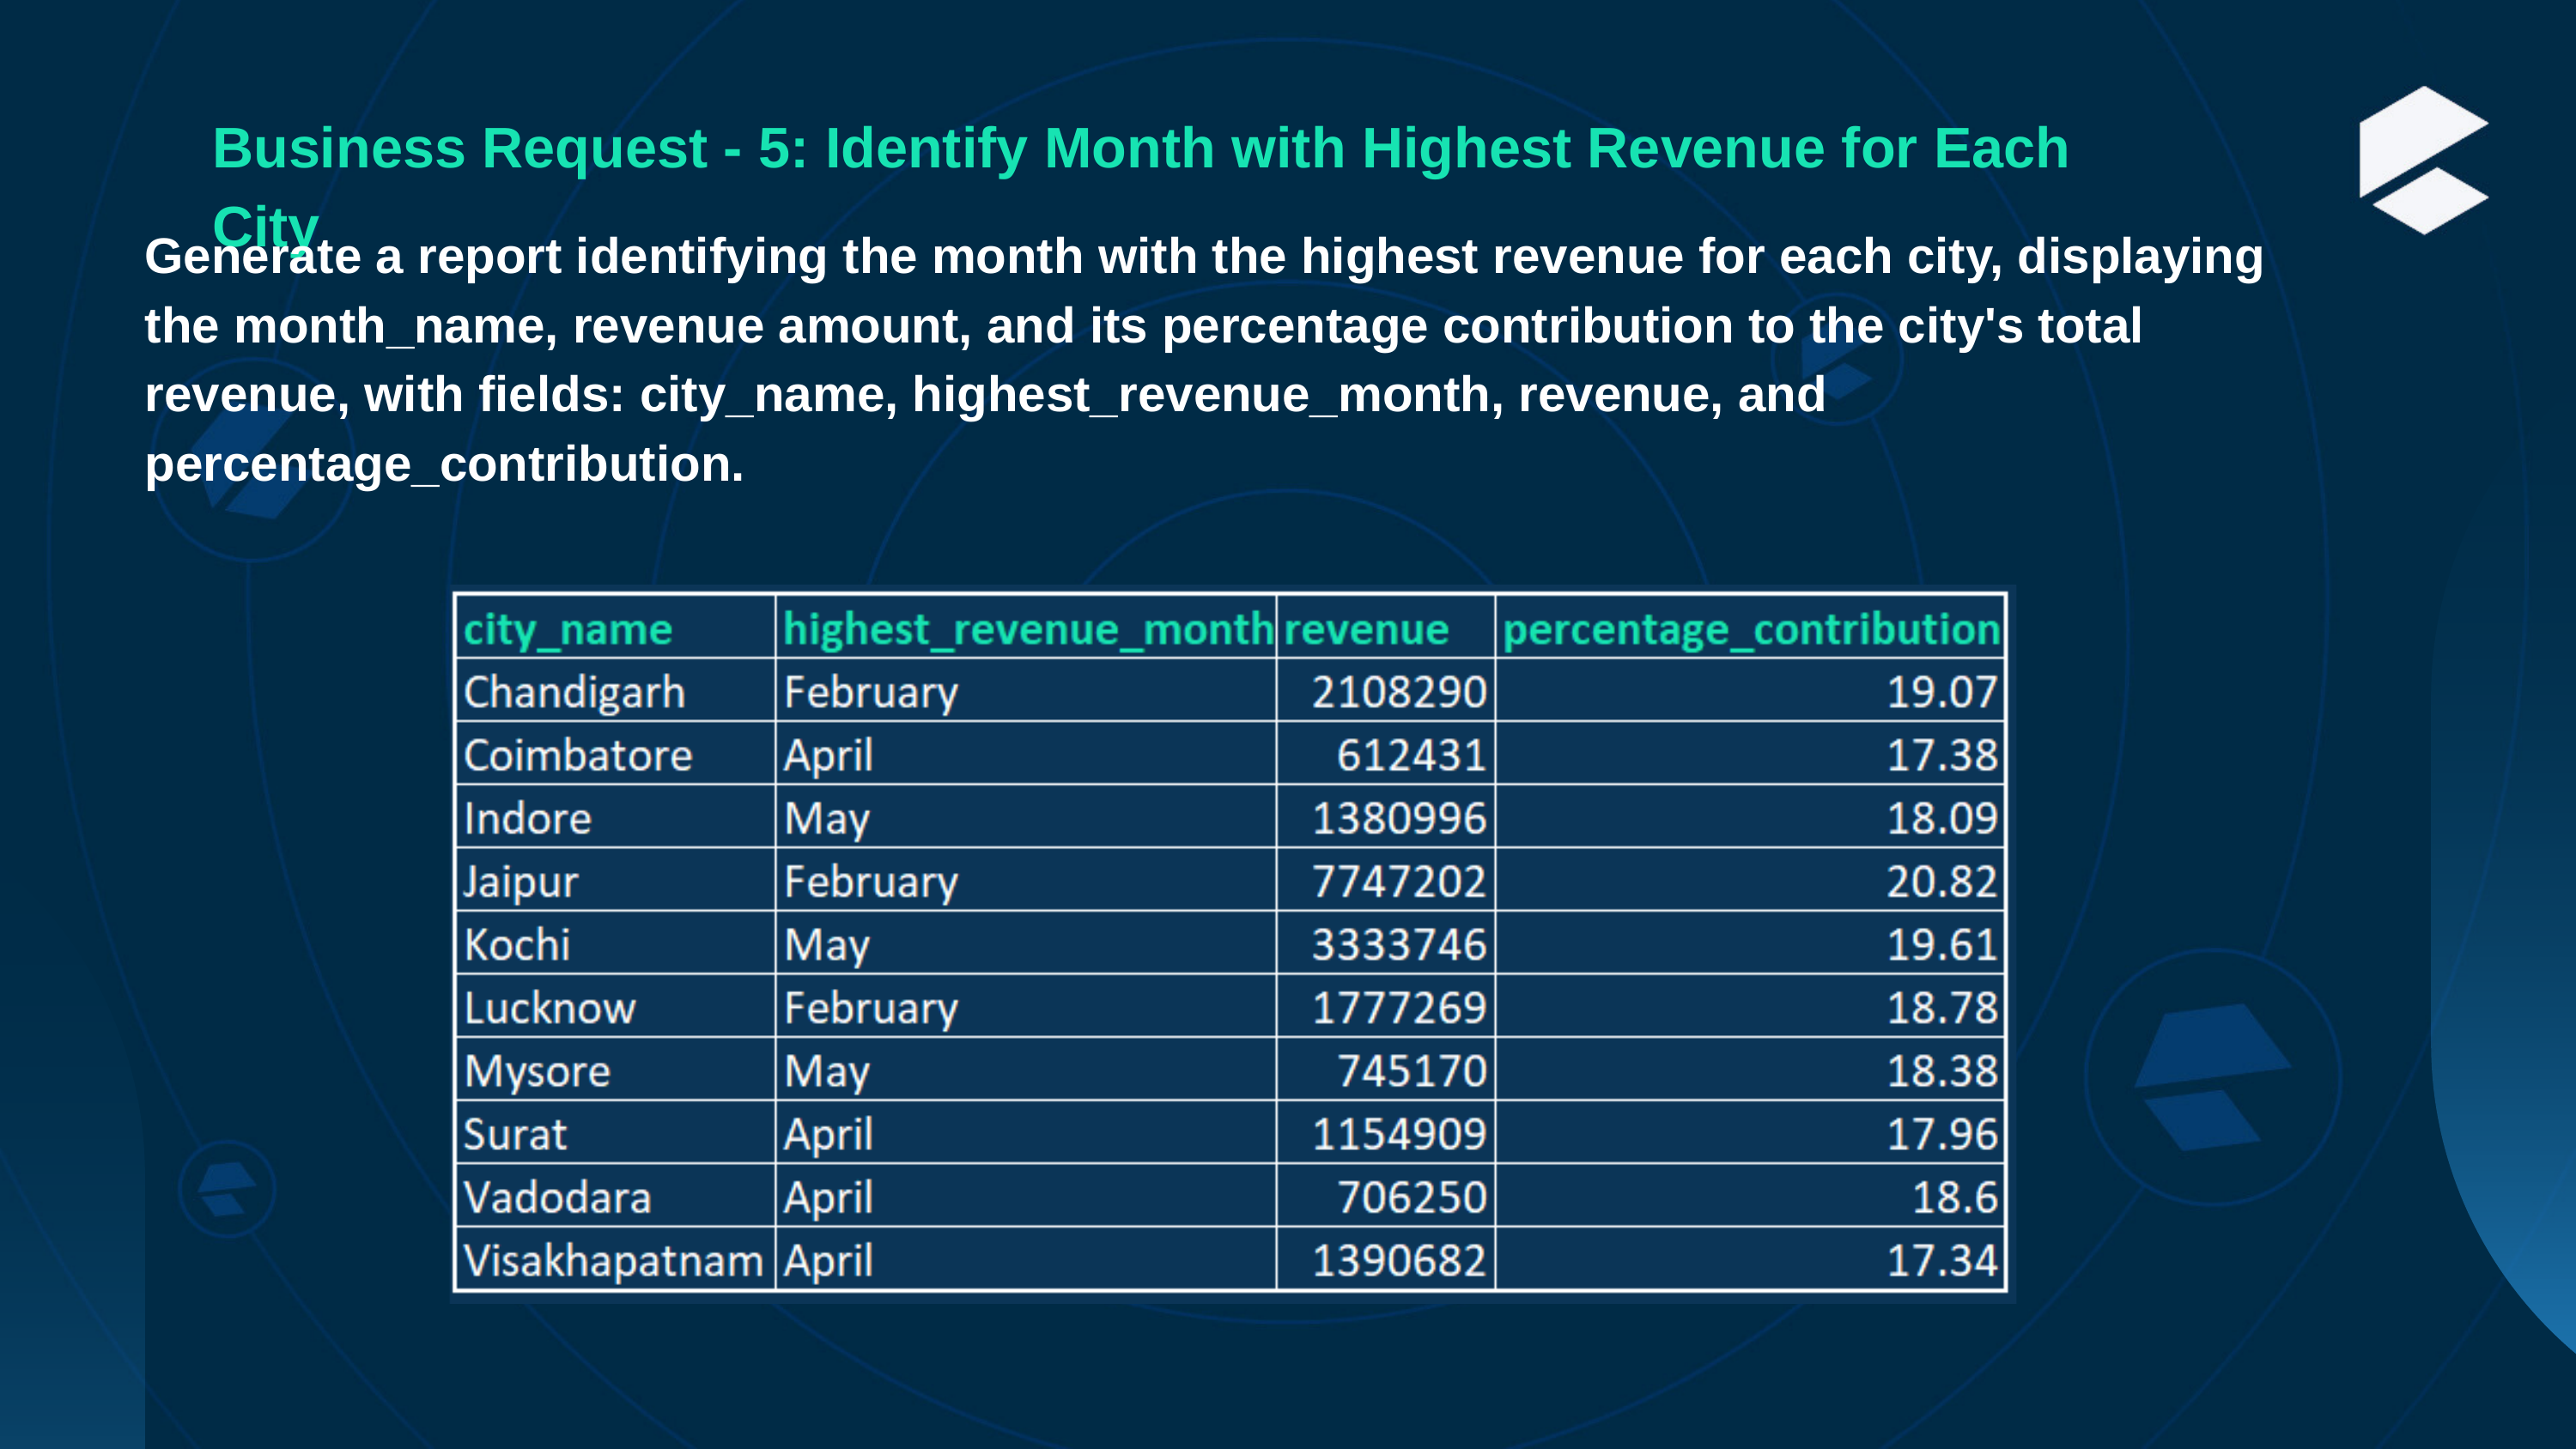

Business Request - 5: Identify Month with Highest Revenue for Each City
Generate a report identifying the month with the highest revenue for each city, displaying the month_name, revenue amount, and its percentage contribution to the city's total revenue, with fields: city_name, highest_revenue_month, revenue, and percentage_contribution.